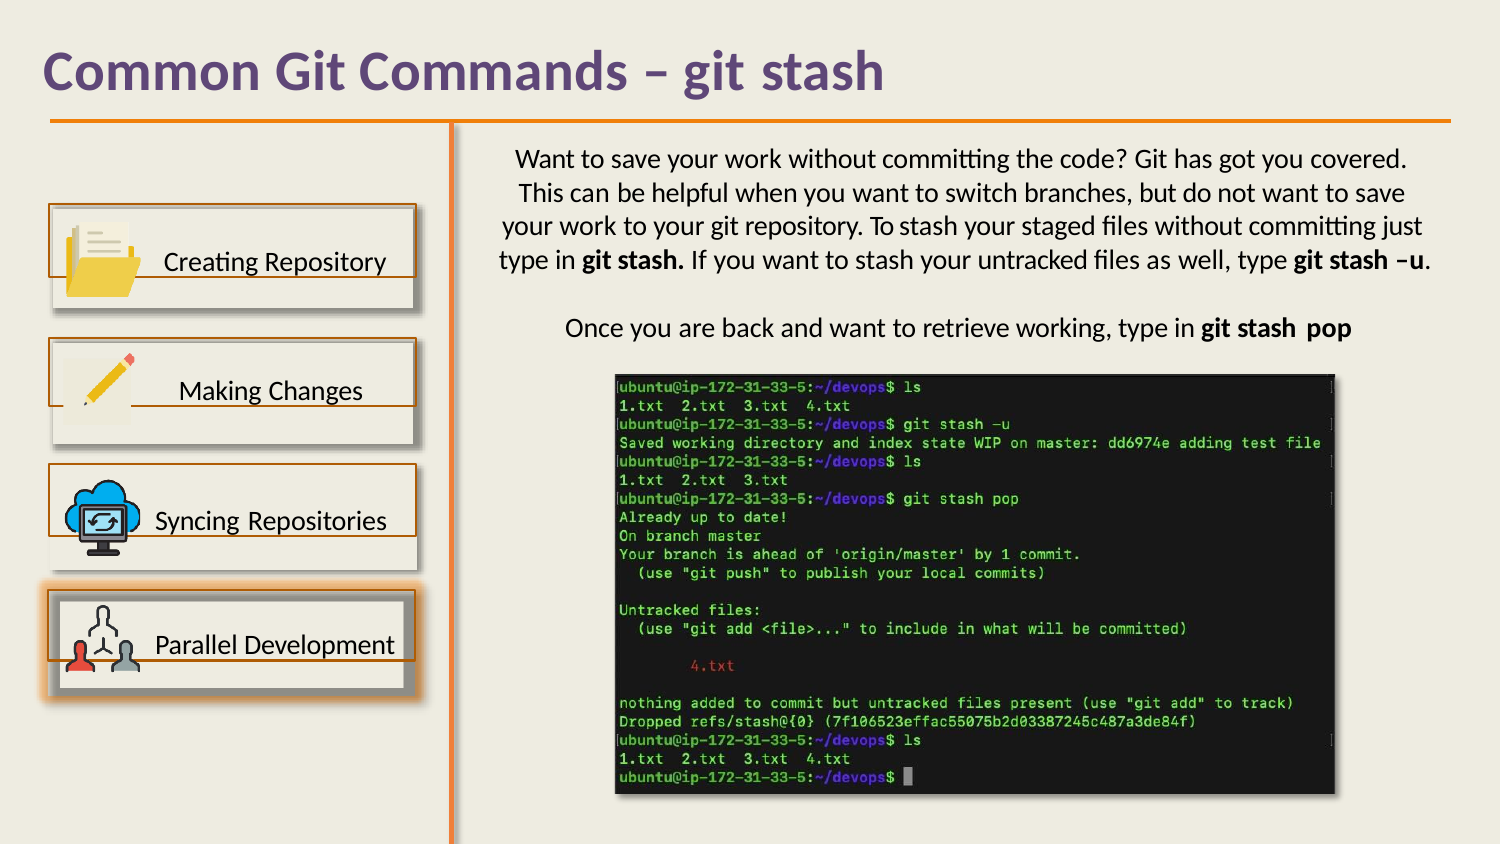

# Common Git Commands – git stash

Want to save your work without committing the code? Git has got you covered.  This can be helpful when you want to switch branches, but do not want to save  your work to your git repository. To stash your staged files without committing just  type in git stash. If you want to stash your untracked files as well, type git stash –u.

Creating Repository

Once you are back and want to retrieve working, type in git stash pop

Making Changes

Syncing Repositories

Parallel Development